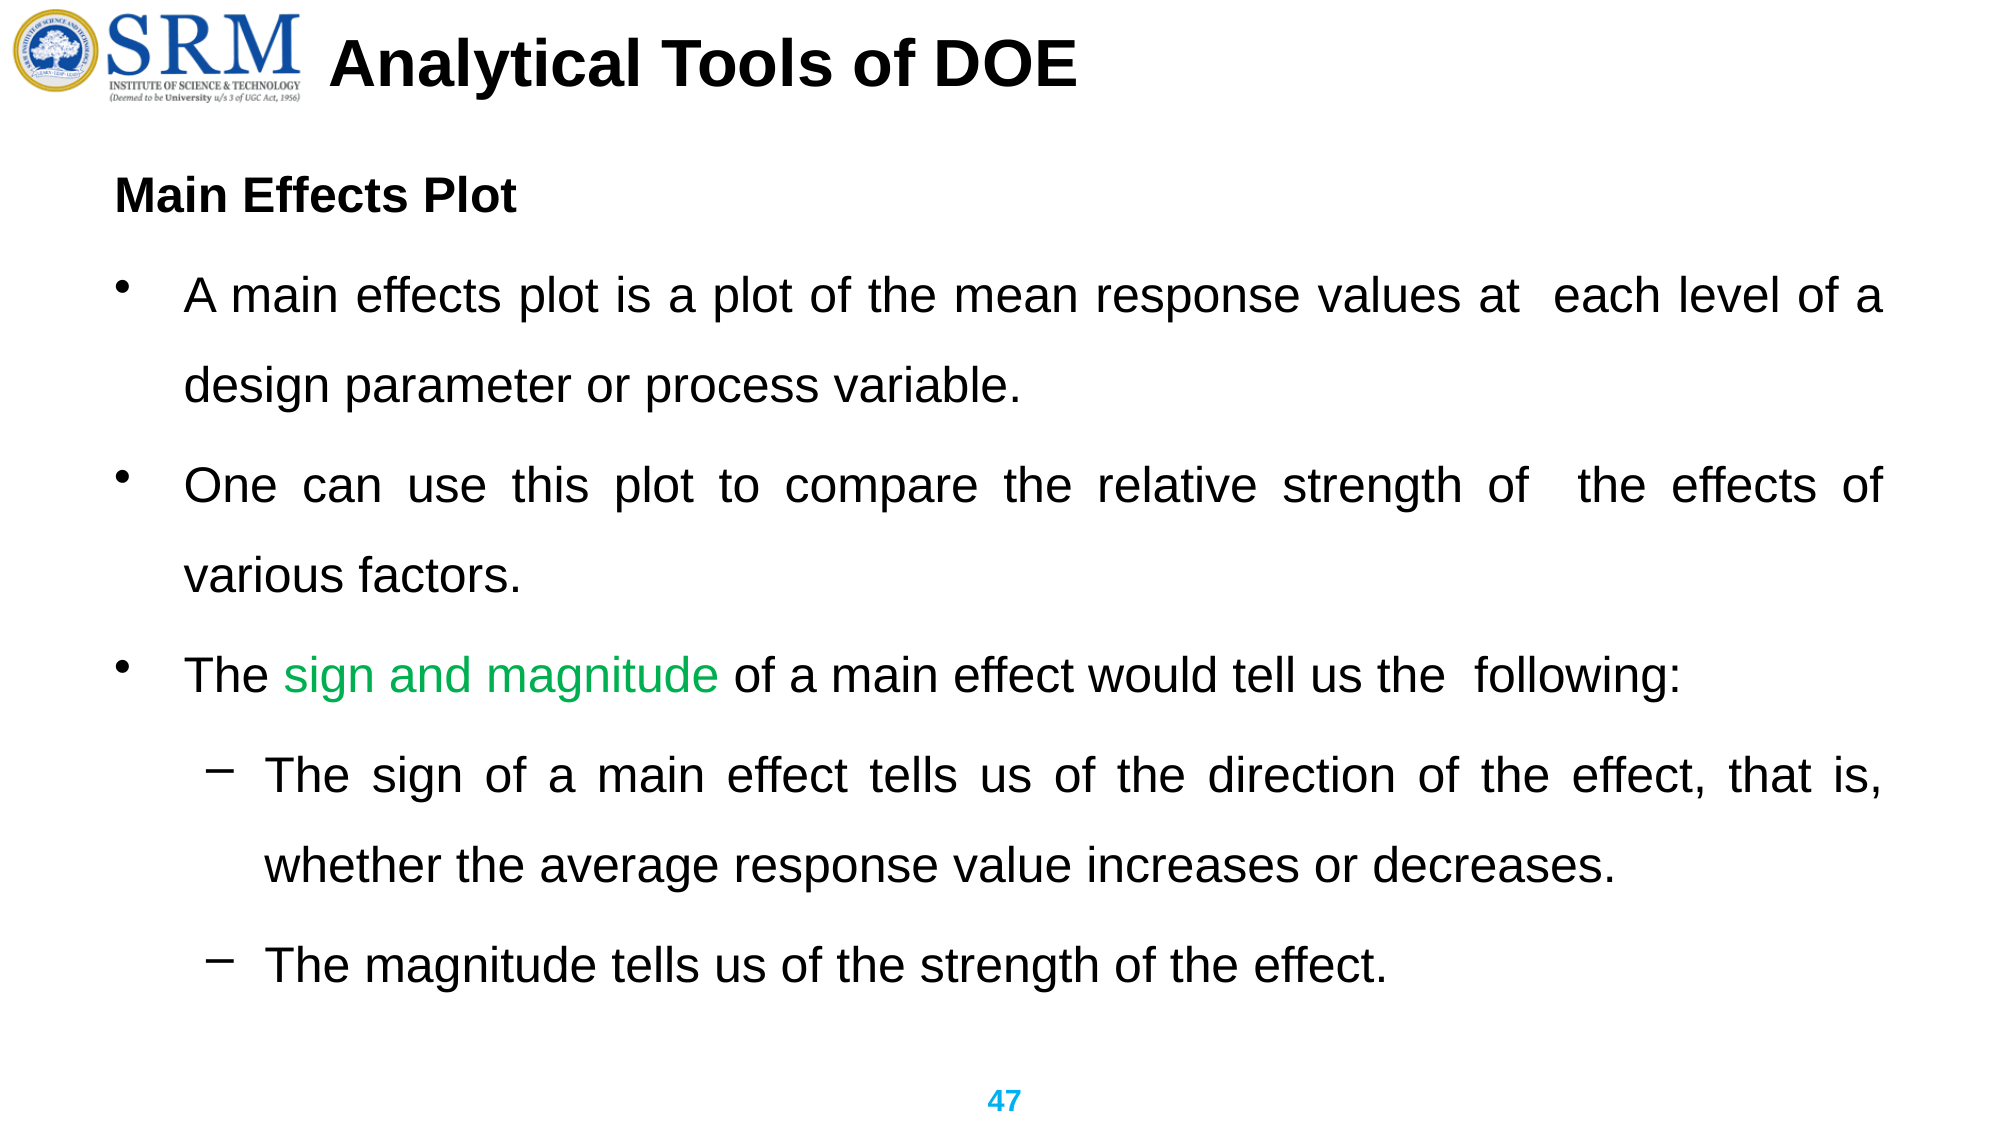

# Analytical Tools of DOE
Main Effects Plot
A main effects plot is a plot of the mean response values at  each level of a design parameter or process variable.
One can use this plot to compare the relative strength of  the effects of various factors.
The sign and magnitude of a main effect would tell us the  following:
The sign of a main effect tells us of the direction of the effect, that is, whether the average response value increases or decreases.
The magnitude tells us of the strength of the effect.
47